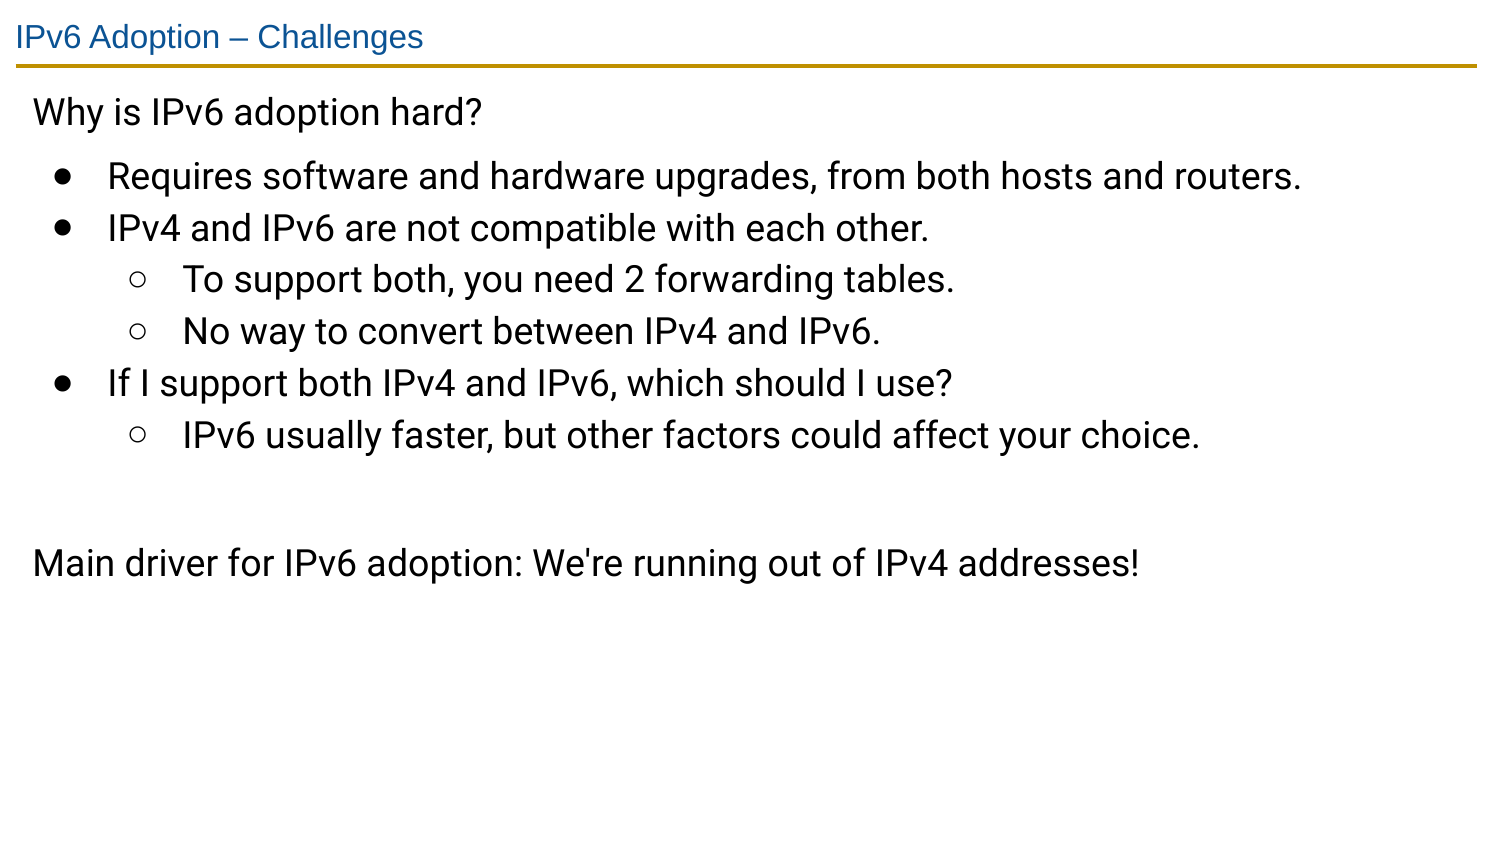

# IPv6 Adoption – Challenges
Why is IPv6 adoption hard?
Requires software and hardware upgrades, from both hosts and routers.
IPv4 and IPv6 are not compatible with each other.
To support both, you need 2 forwarding tables.
No way to convert between IPv4 and IPv6.
If I support both IPv4 and IPv6, which should I use?
IPv6 usually faster, but other factors could affect your choice.

Main driver for IPv6 adoption: We're running out of IPv4 addresses!